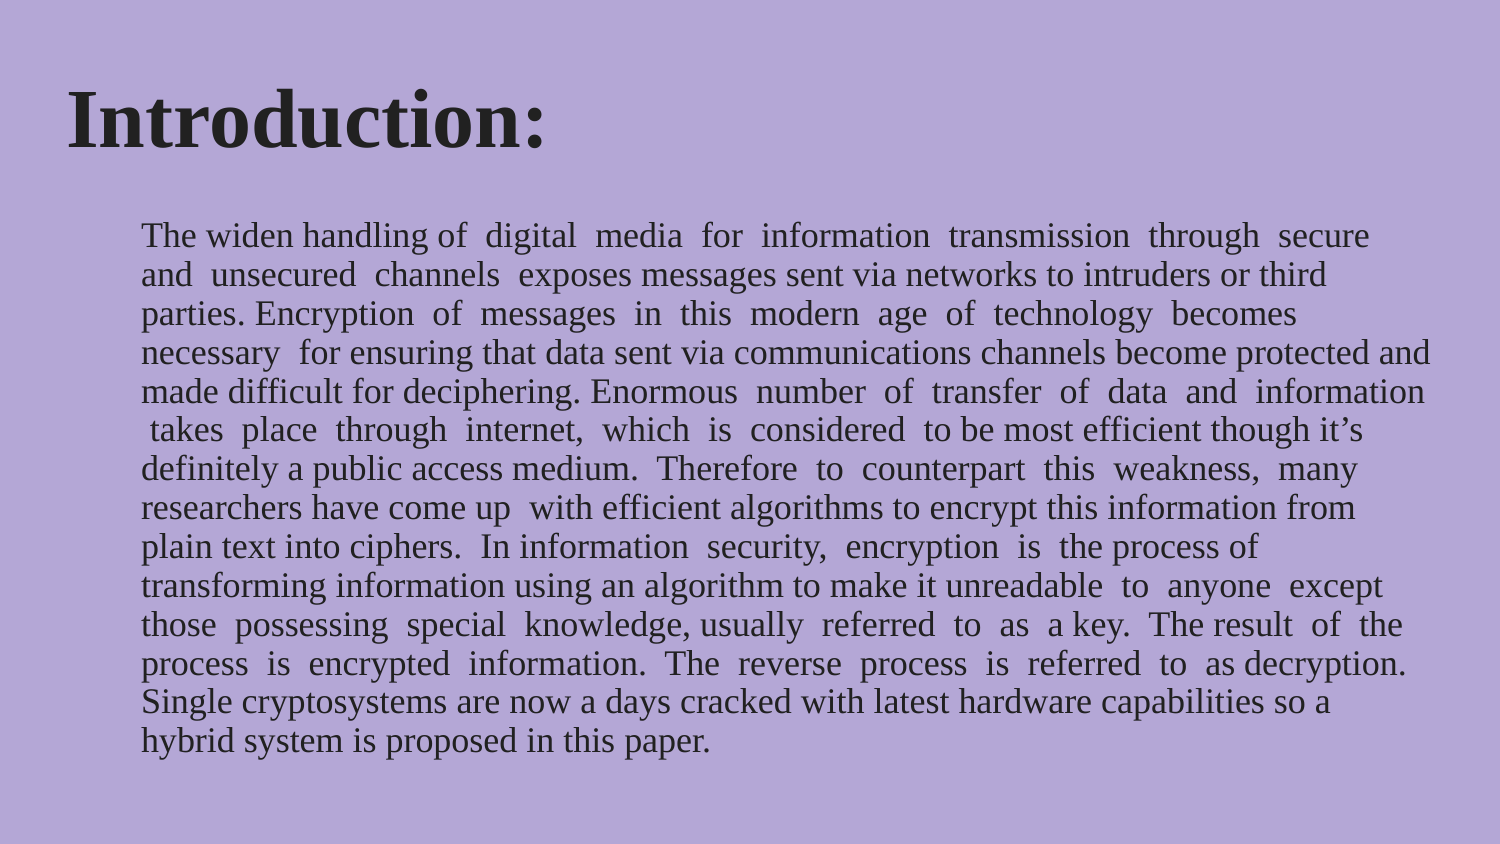

# Introduction:
The widen handling of  digital  media  for  information  transmission  through  secure  and  unsecured  channels  exposes messages sent via networks to intruders or third parties. Encryption  of  messages  in  this  modern  age  of  technology  becomes necessary  for ensuring that data sent via communications channels become protected and made difficult for deciphering. Enormous  number  of  transfer  of  data  and  information  takes  place  through  internet,  which  is  considered  to be most efficient though it’s definitely a public access medium.  Therefore  to  counterpart  this  weakness,  many  researchers have come up  with efficient algorithms to encrypt this information from plain text into ciphers.  In information  security,  encryption  is  the process of  transforming information using an algorithm to make it unreadable  to  anyone  except  those  possessing  special  knowledge, usually  referred  to  as  a key.  The result  of  the  process  is  encrypted  information.  The  reverse  process  is  referred  to  as decryption. Single cryptosystems are now a days cracked with latest hardware capabilities so a hybrid system is proposed in this paper.